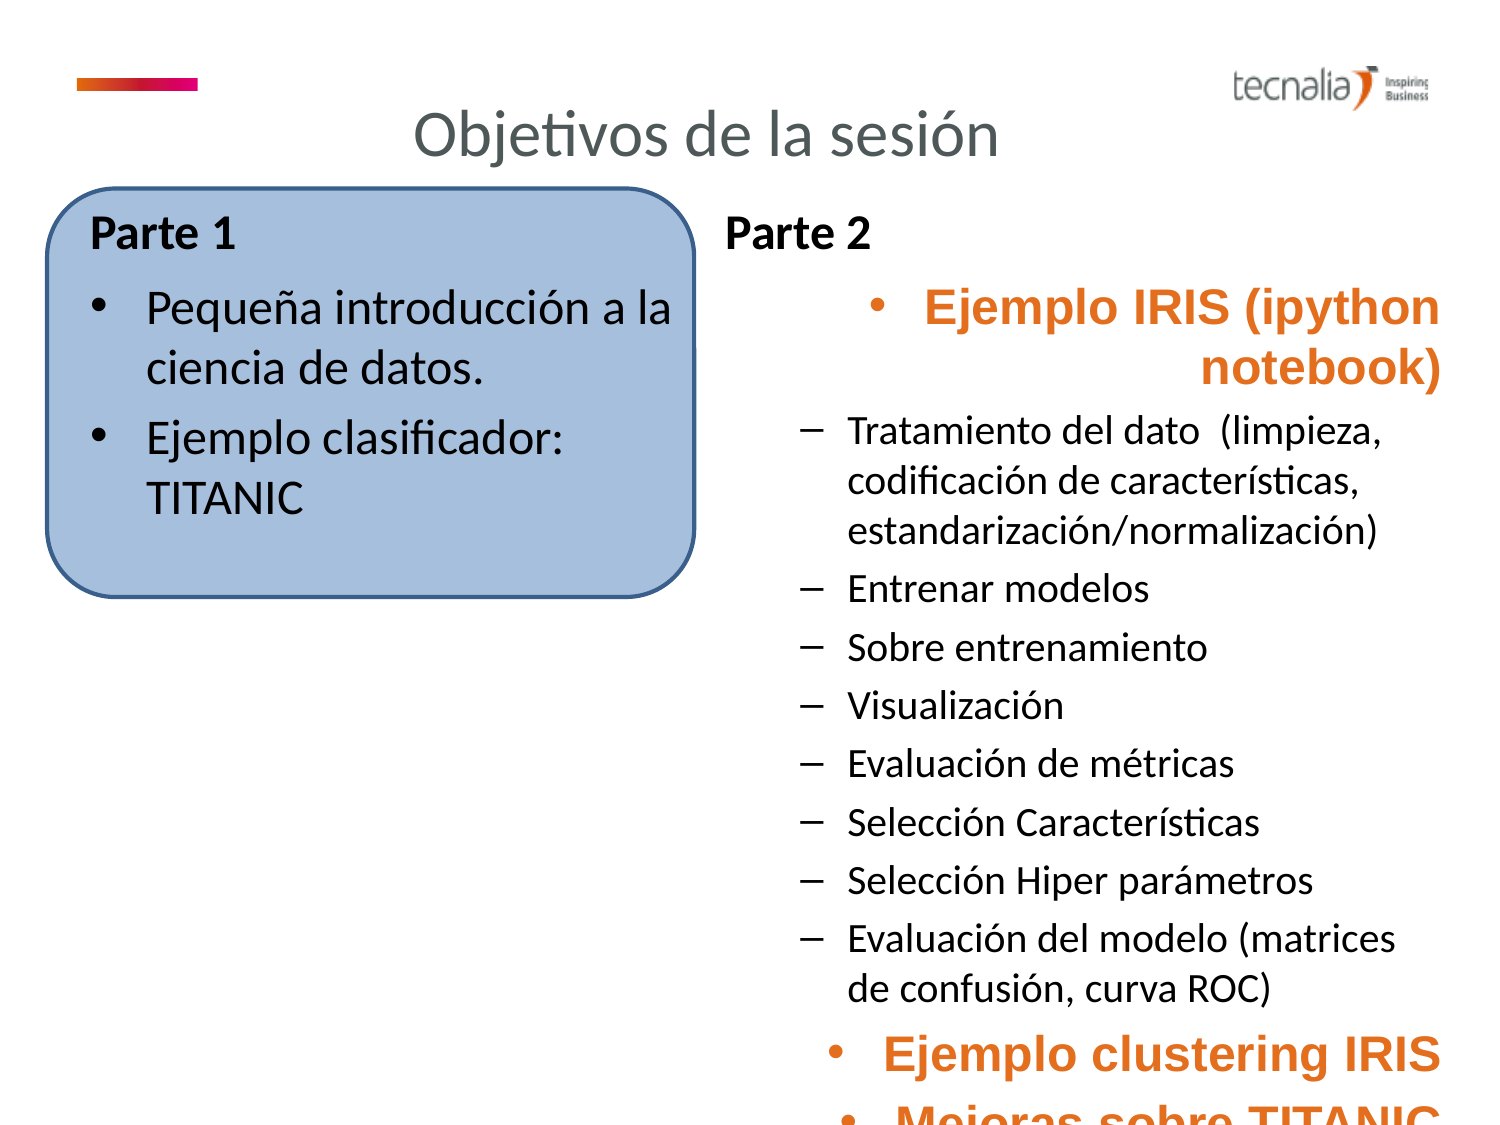

Objetivos de la sesión
Parte 1
Parte 2

Pequeña introducción a la ciencia de datos.
Ejemplo clasificador: TITANIC
Ejemplo IRIS (ipython notebook)
Tratamiento del dato  (limpieza, codificación de características, estandarización/normalización)
Entrenar modelos
Sobre entrenamiento
Visualización
Evaluación de métricas
Selección Características
Selección Hiper parámetros
Evaluación del modelo (matrices de confusión, curva ROC)
Ejemplo clustering IRIS
Mejoras sobre TITANIC